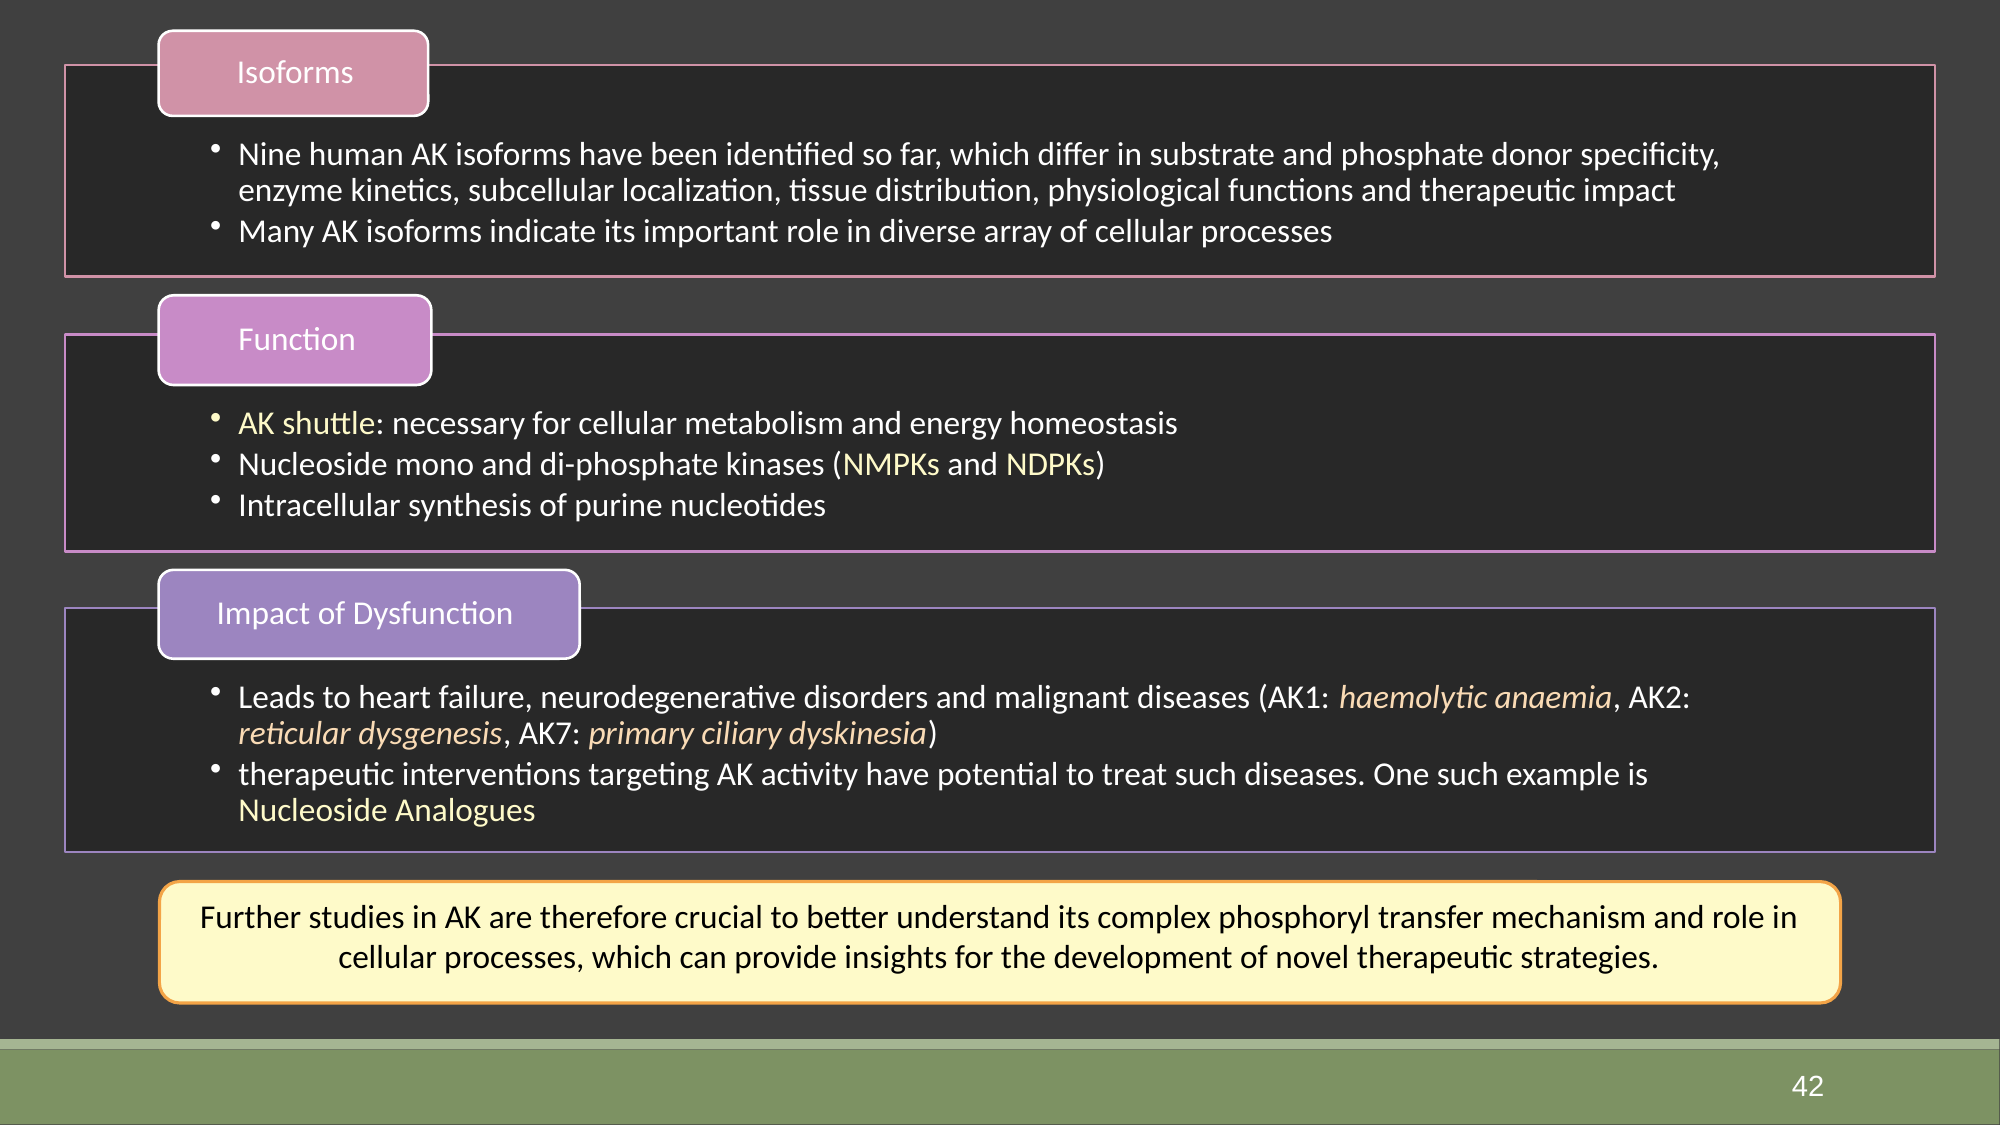

Nine human AK isoforms have been identified so far, which differ in substrate and phosphate donor specificity, enzyme kinetics, subcellular localization, tissue distribution, physiological functions and therapeutic impact
Many AK isoforms indicate its important role in diverse array of cellular processes
Isoforms
AK shuttle: necessary for cellular metabolism and energy homeostasis
Nucleoside mono and di-phosphate kinases (NMPKs and NDPKs)
Intracellular synthesis of purine nucleotides
Function
Leads to heart failure, neurodegenerative disorders and malignant diseases (AK1: haemolytic anaemia, AK2: reticular dysgenesis, AK7: primary ciliary dyskinesia)
therapeutic interventions targeting AK activity have potential to treat such diseases. One such example is Nucleoside Analogues
Impact of Dysfunction
Further studies in AK are therefore crucial to better understand its complex phosphoryl transfer mechanism and role in cellular processes, which can provide insights for the development of novel therapeutic strategies.

42